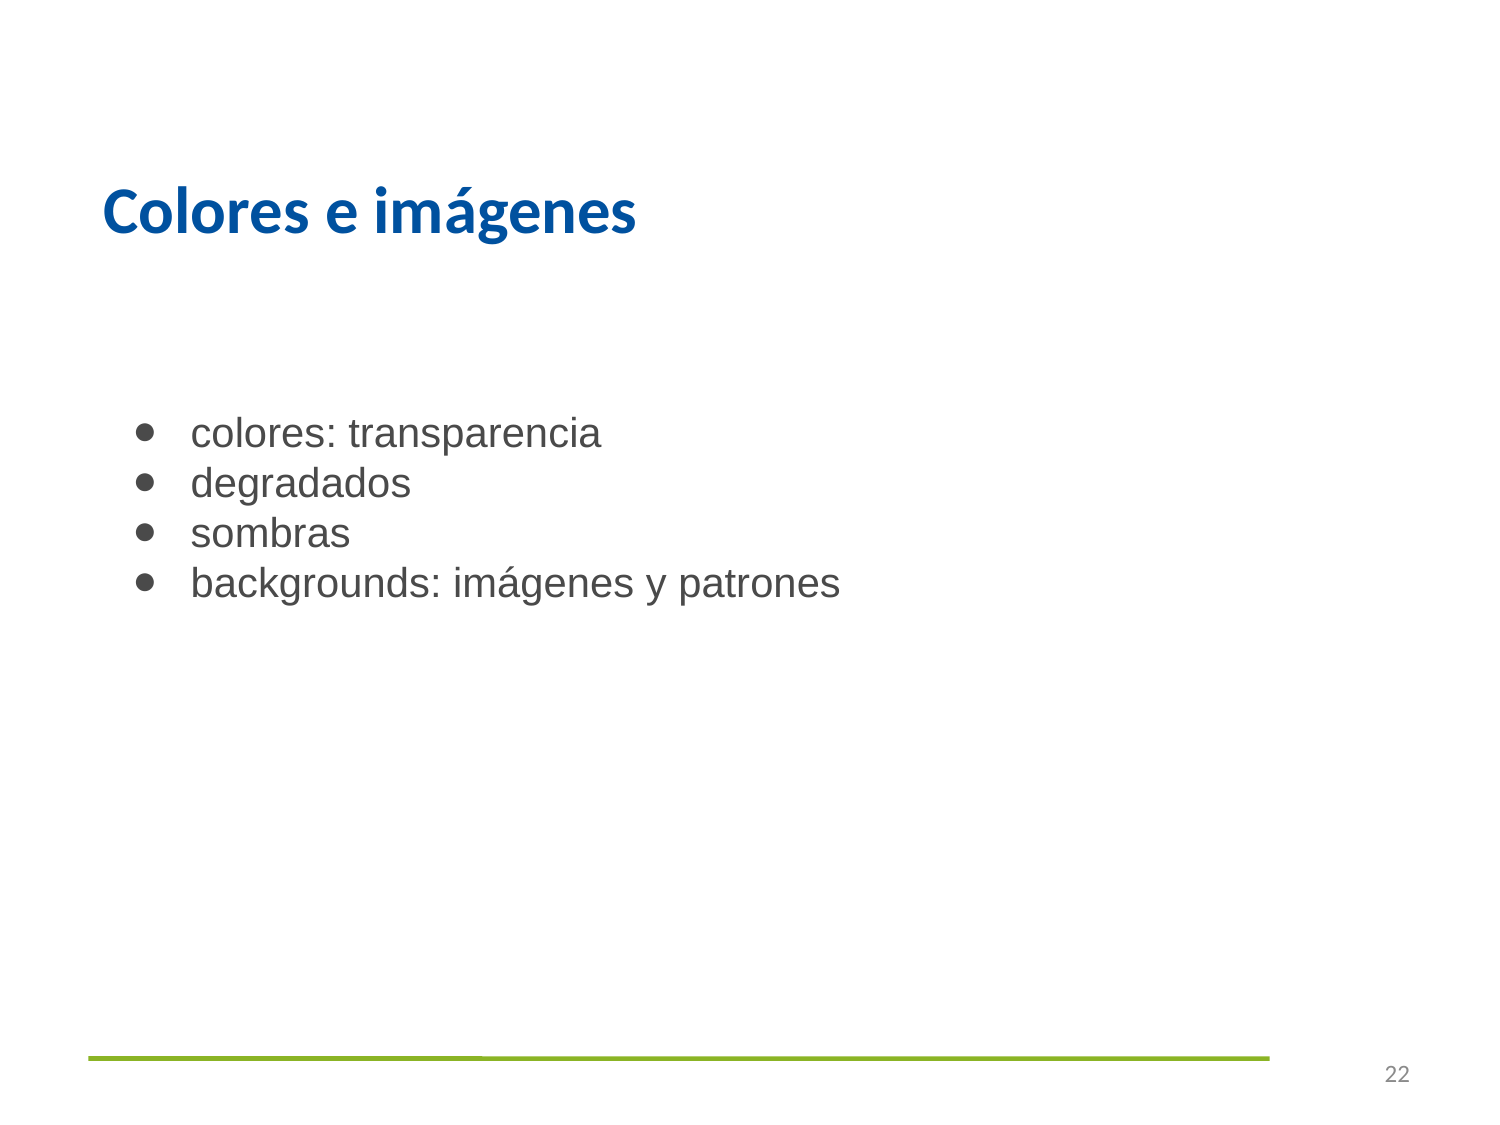

# Colores e imágenes
colores: transparencia
degradados
sombras
backgrounds: imágenes y patrones